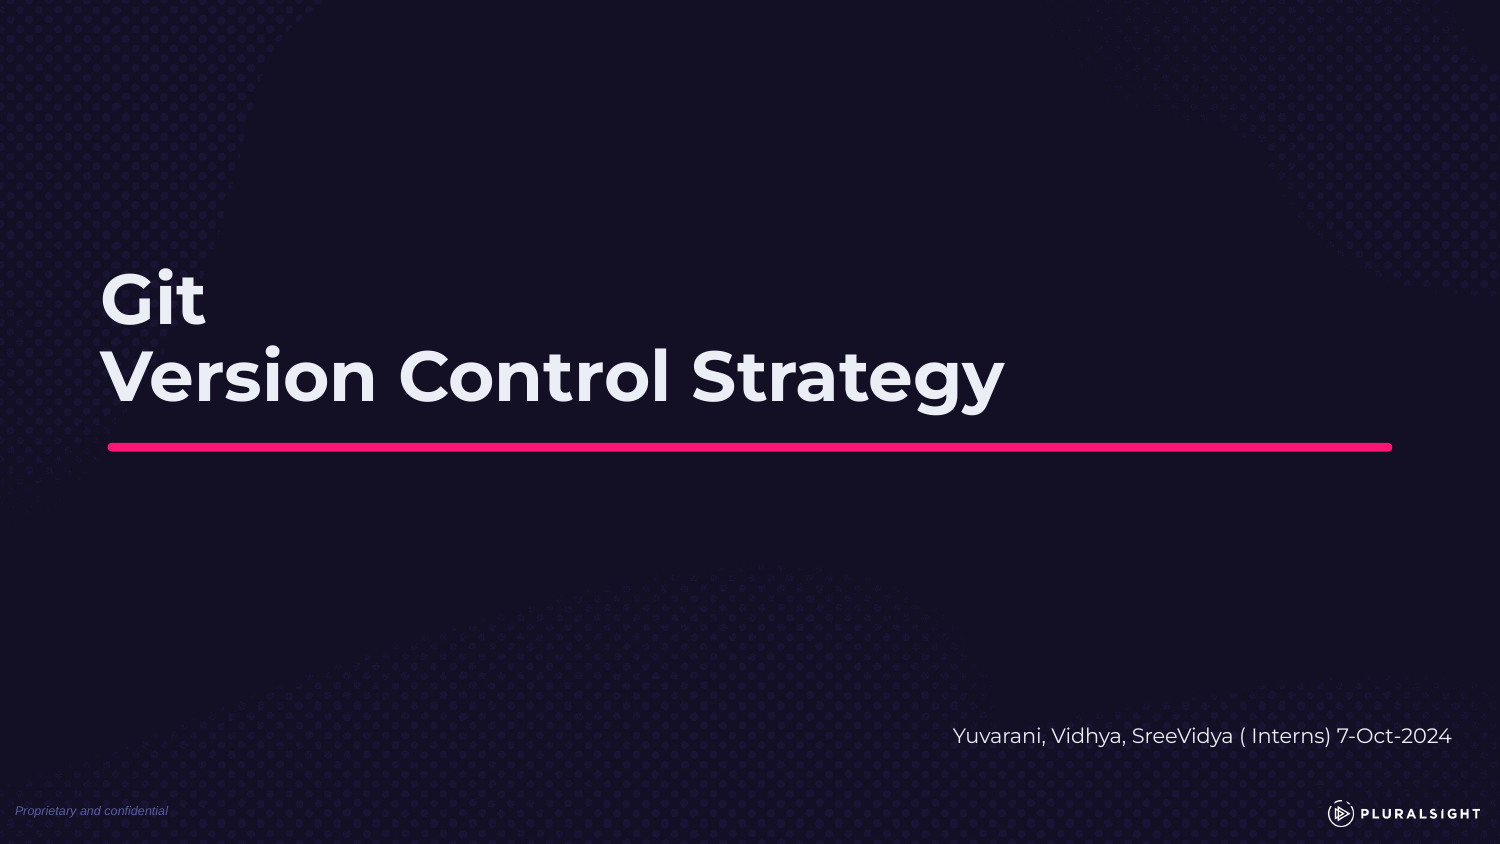

# Git
Version Control Strategy
                                                                                                                                                                           By
Vidhya
Yuvarani
SreeVidhya
Yuvarani, Vidhya, SreeVidya ( Interns) 7-Oct-2024